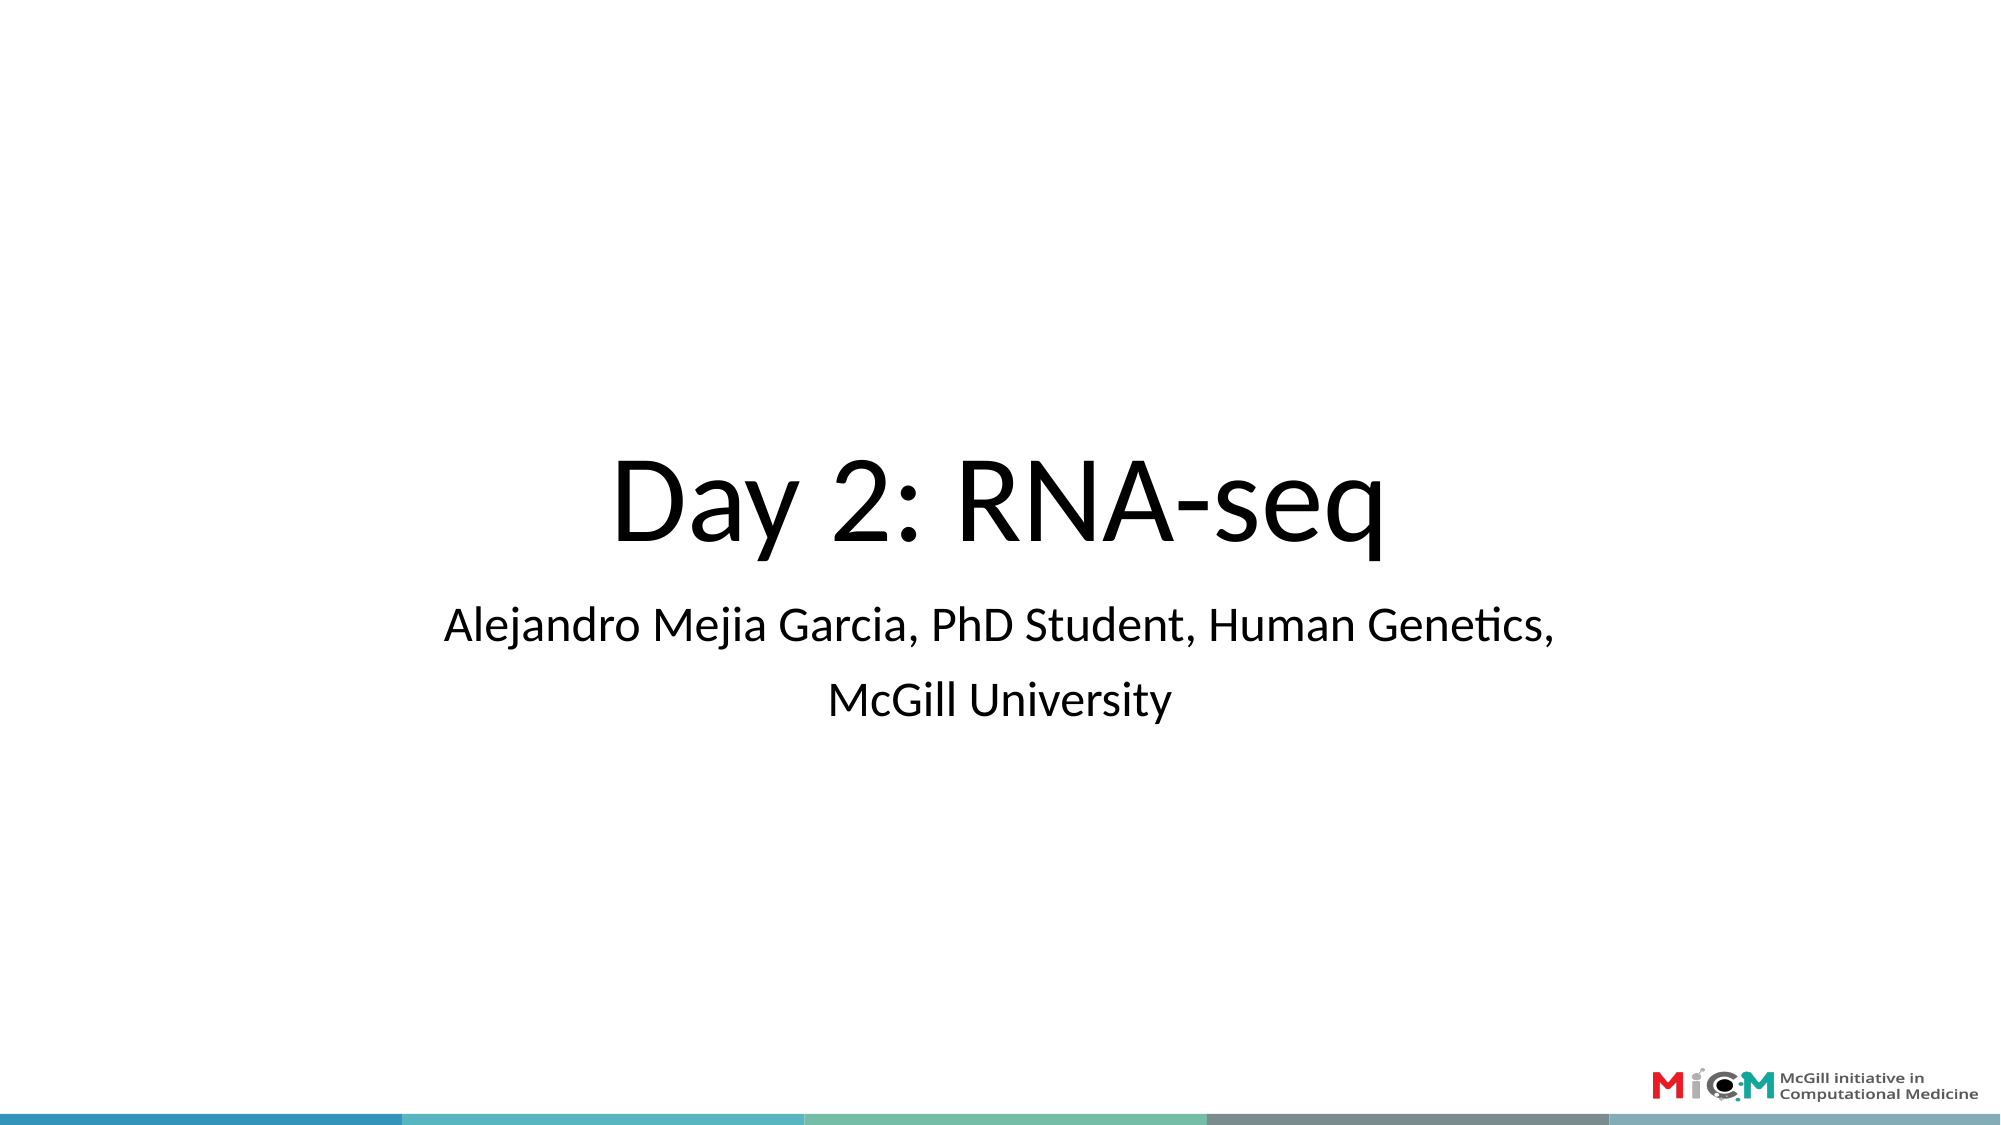

# Day 2: RNA-seq
Alejandro Mejia Garcia, PhD Student, Human Genetics,
McGill University